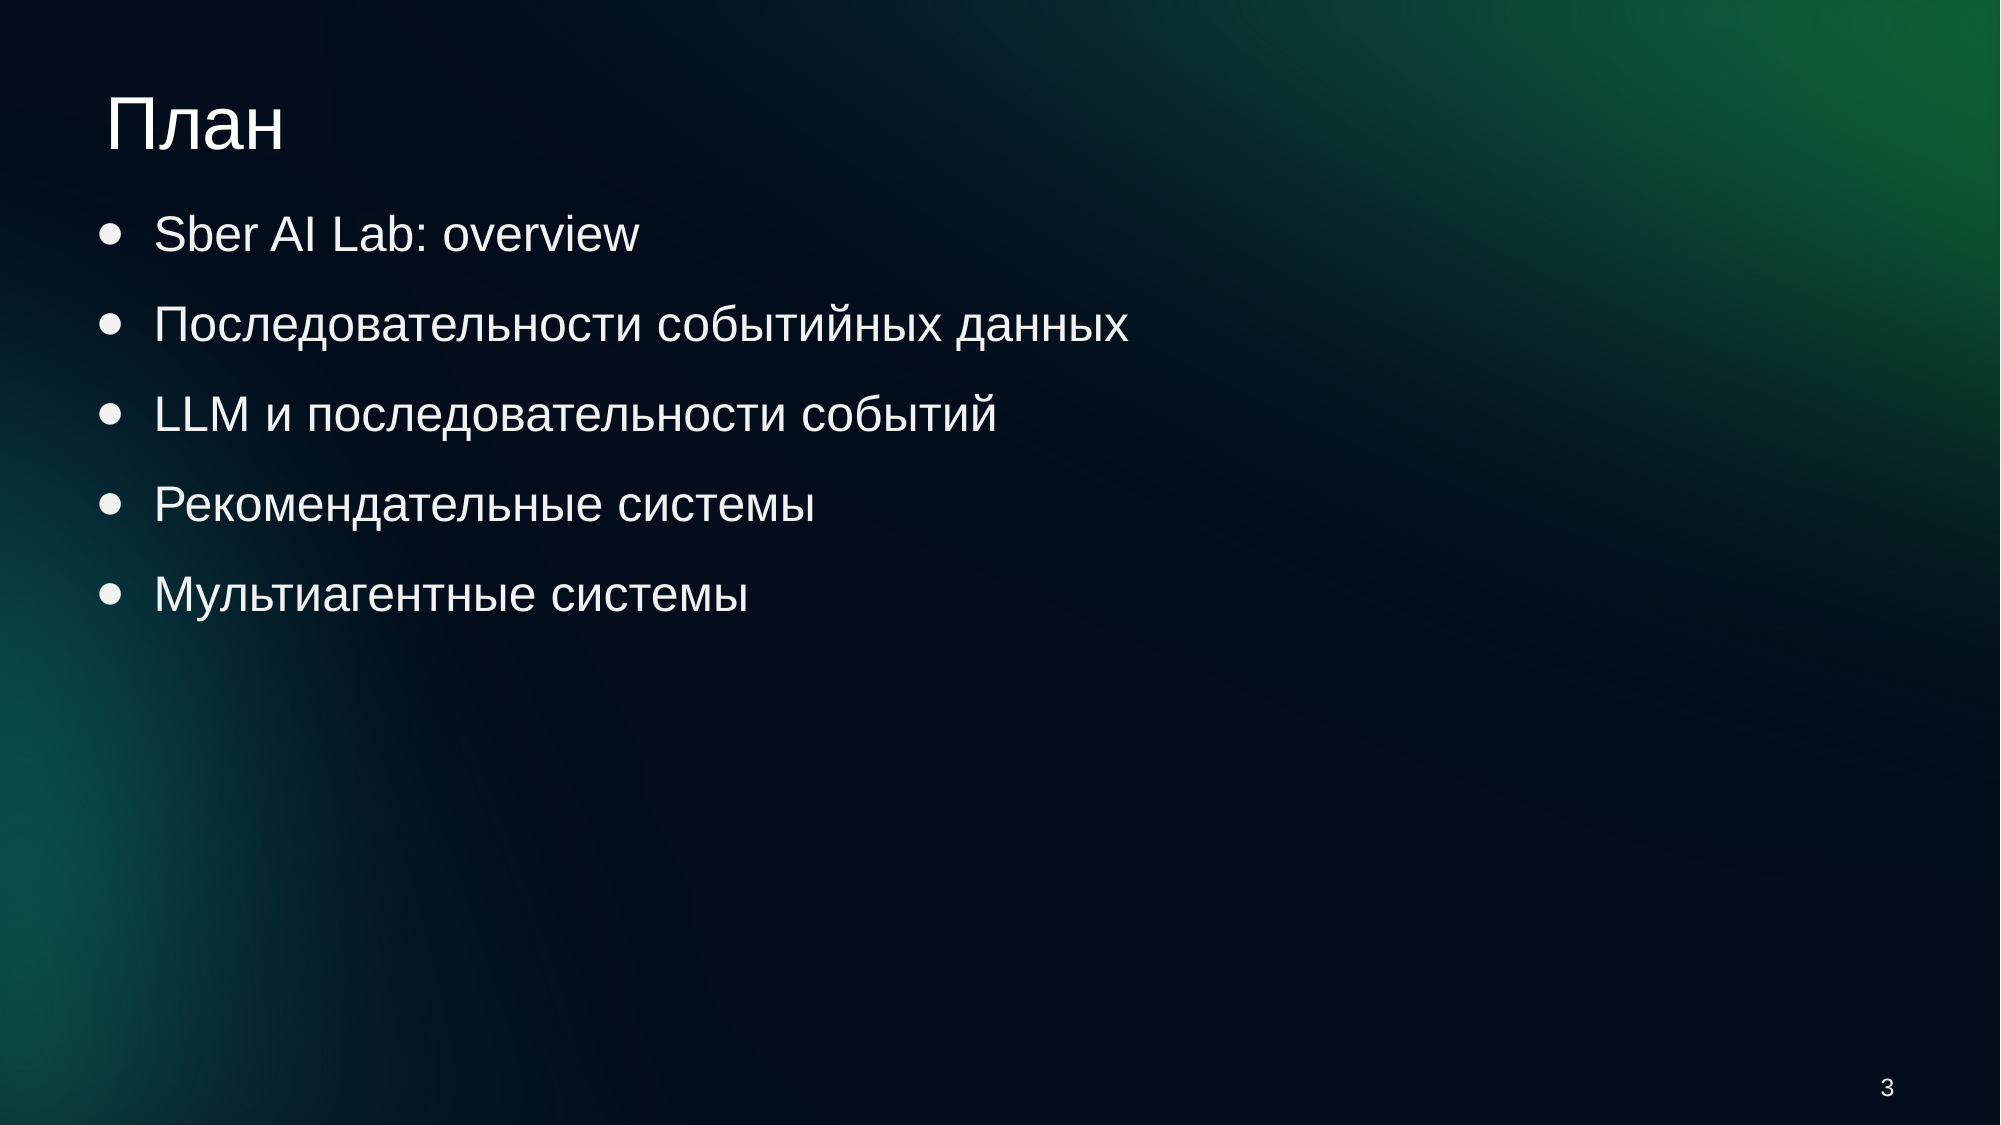

# План
Sber AI Lab: overview
Последовательности событийных данных
LLM и последовательности событий
Рекомендательные системы
Мультиагентные системы

3